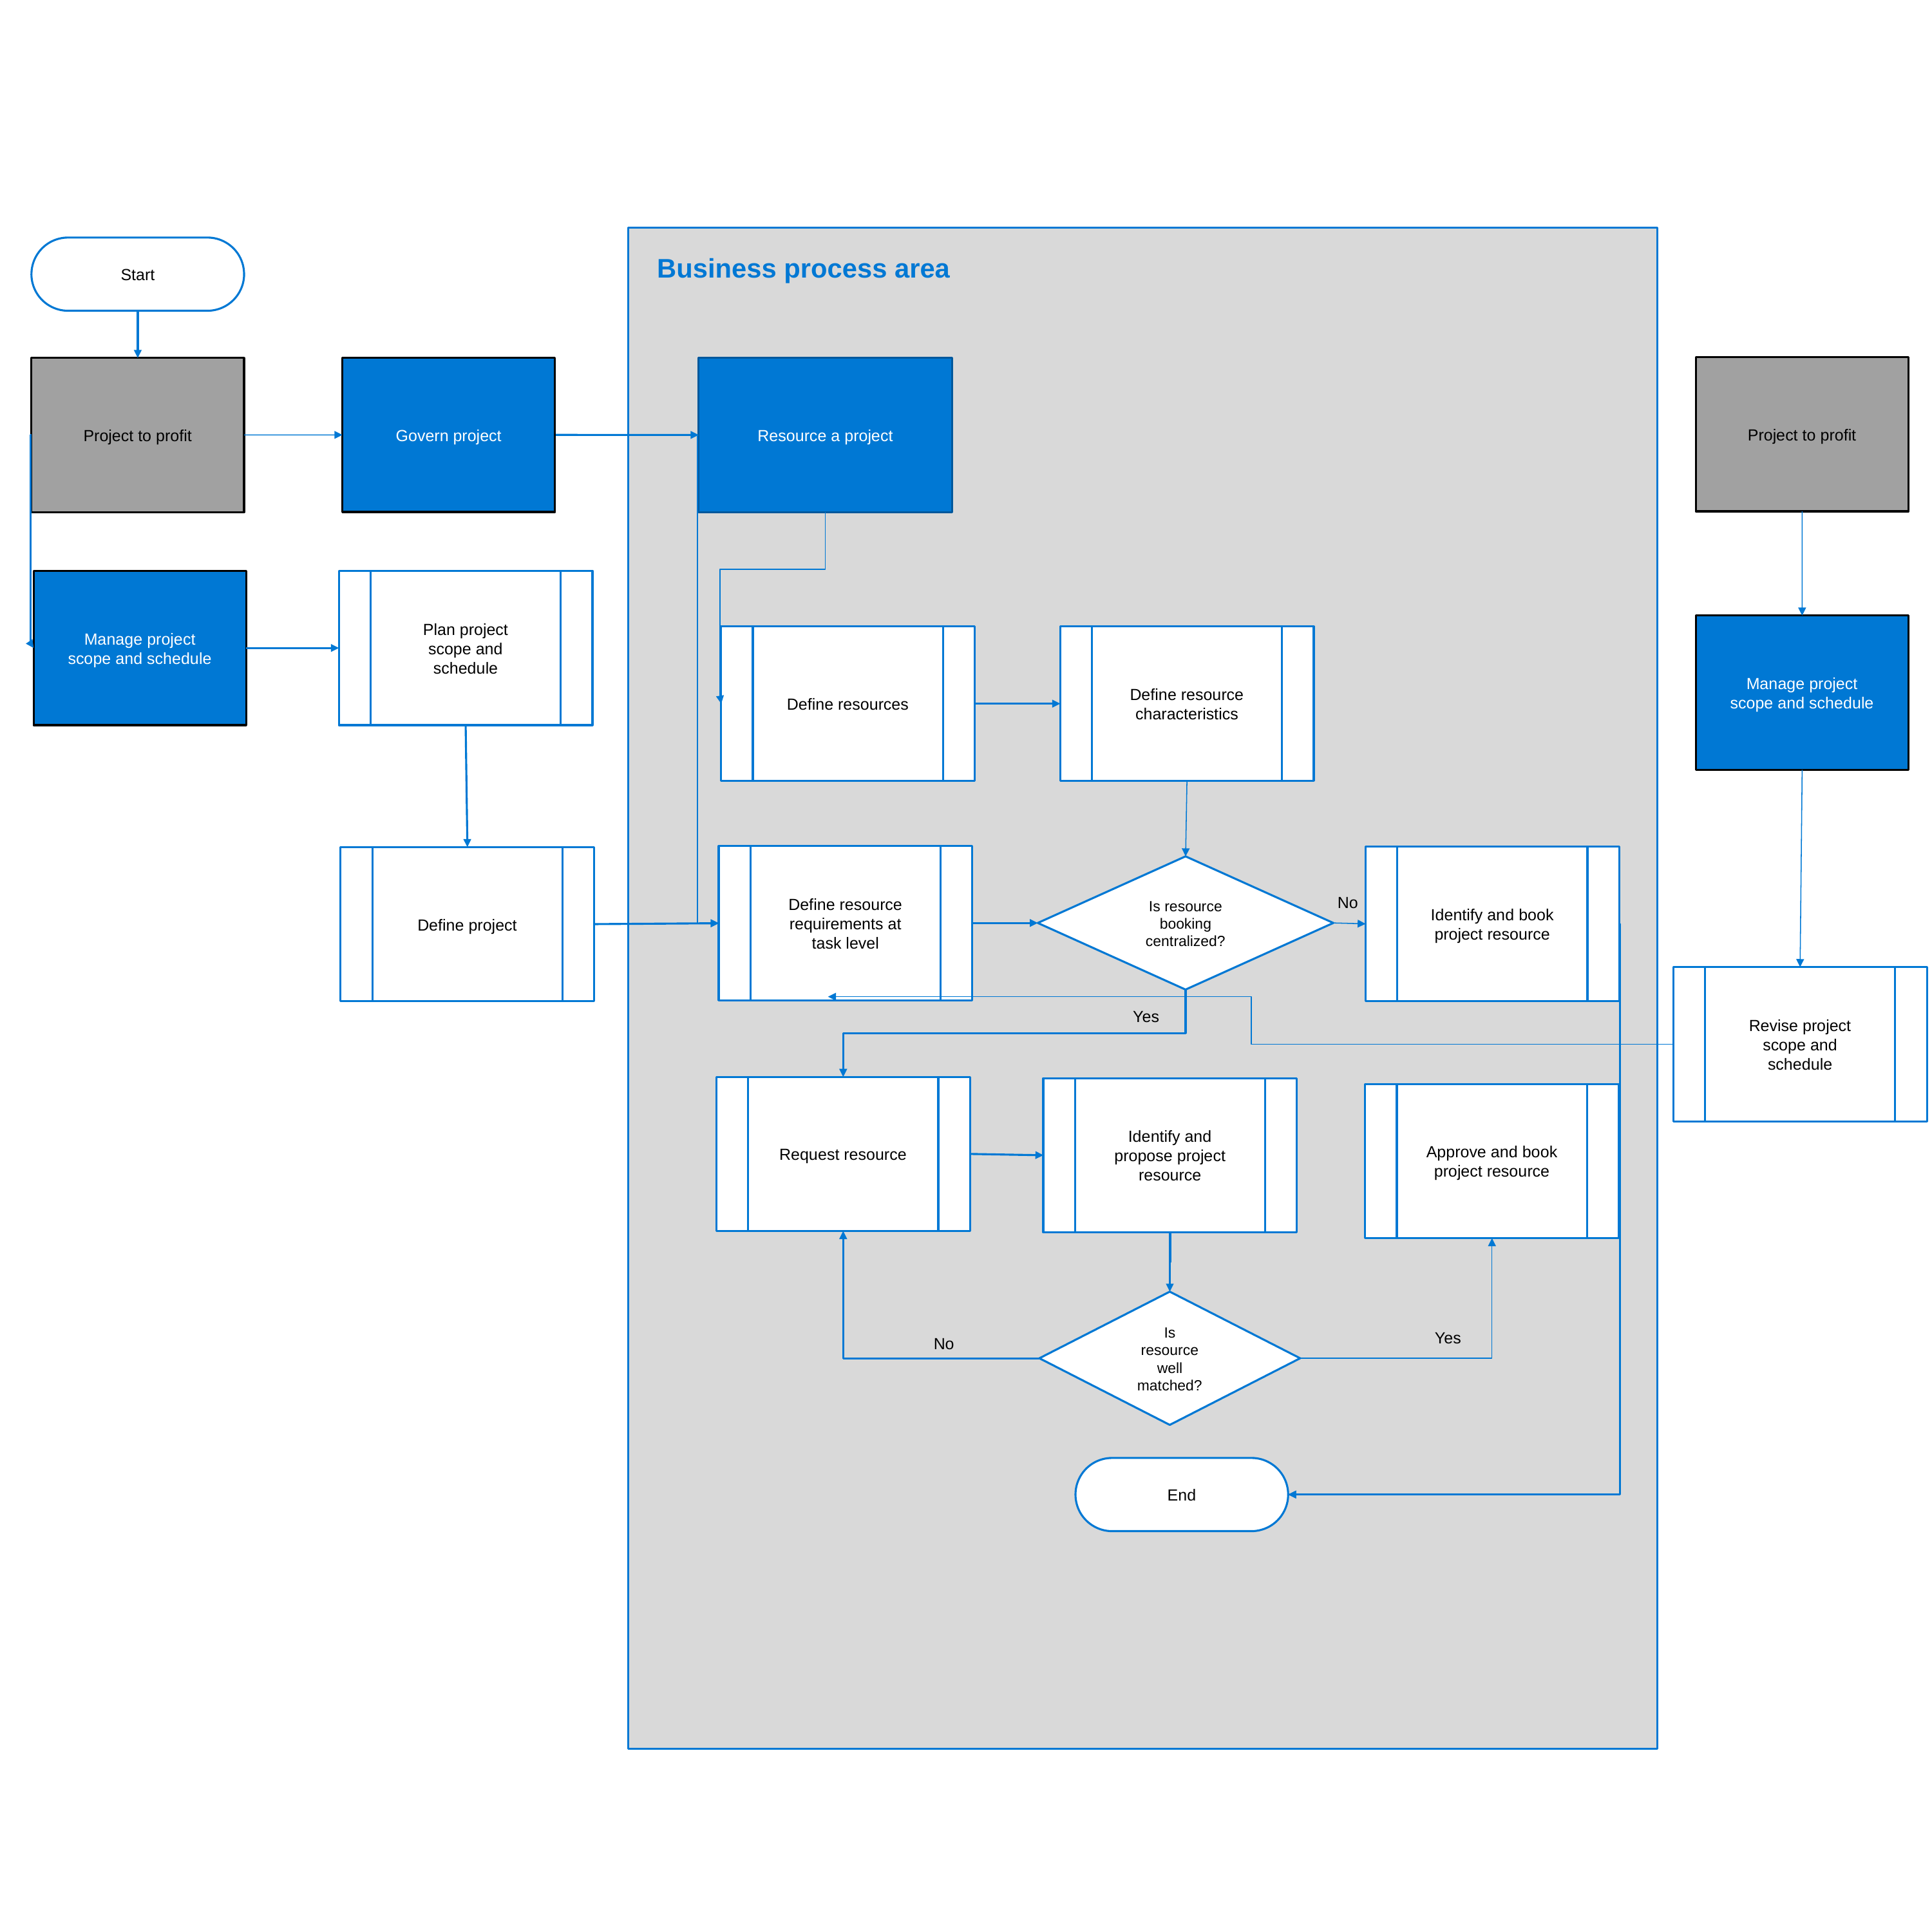

Business process area
Start
Project to profit
Govern project
Project to profit
Resource a project
Manage project scope and schedule
Plan project scope and schedule
Manage project scope and schedule
Define resources
Define resource characteristics
Define resource requirements at task level
Identify and book project resource
Define project
Is resource booking centralized?
No
Revise project scope and schedule
Yes
Request resource
Identify and propose project resource
Approve and book project resource
Is resource well matched?
Yes
No
End